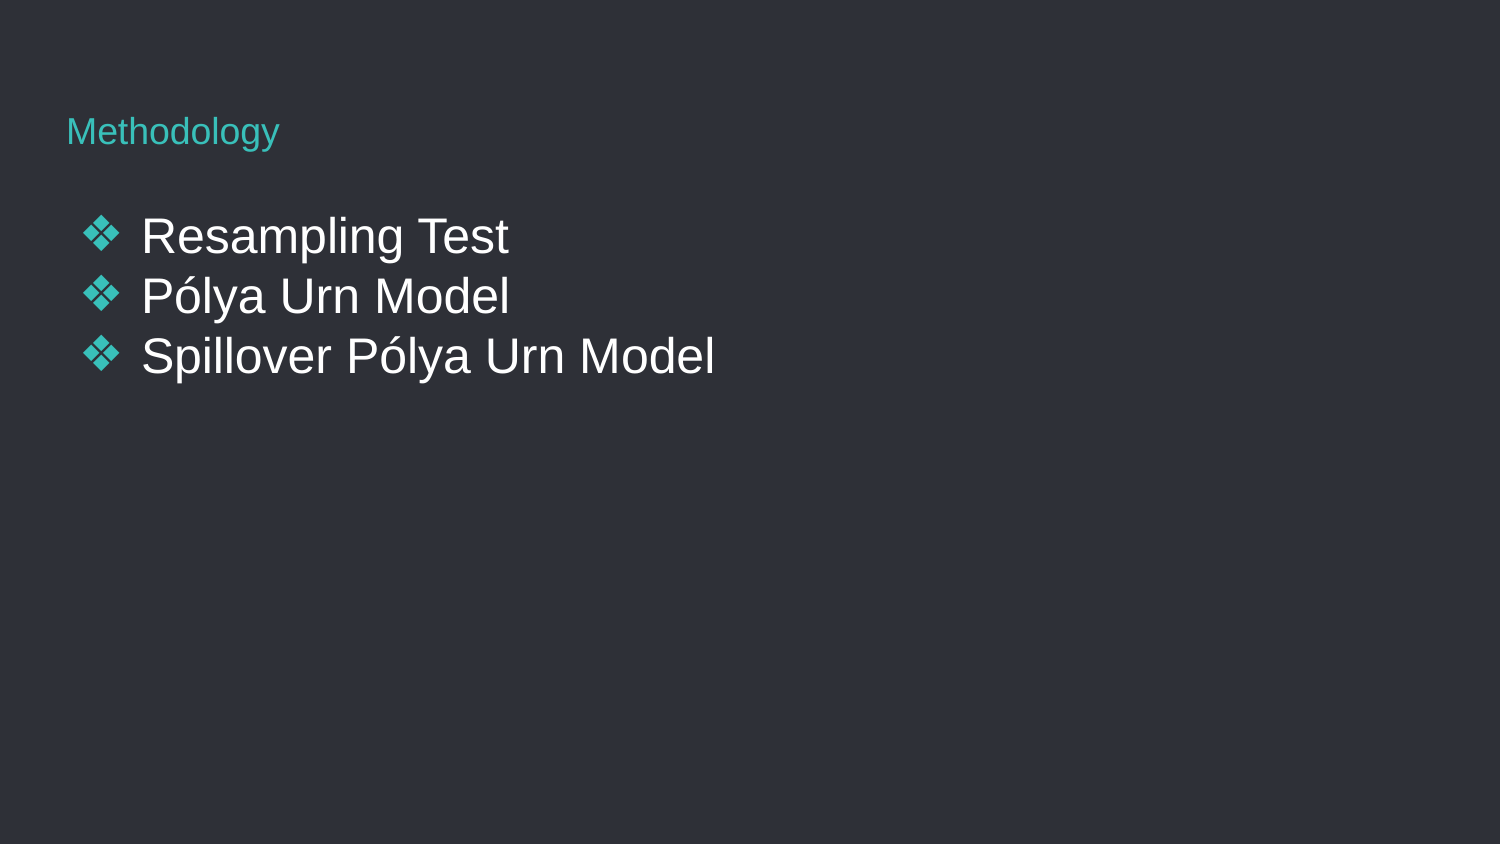

# Methodology
Resampling Test
Pólya Urn Model
Spillover Pólya Urn Model